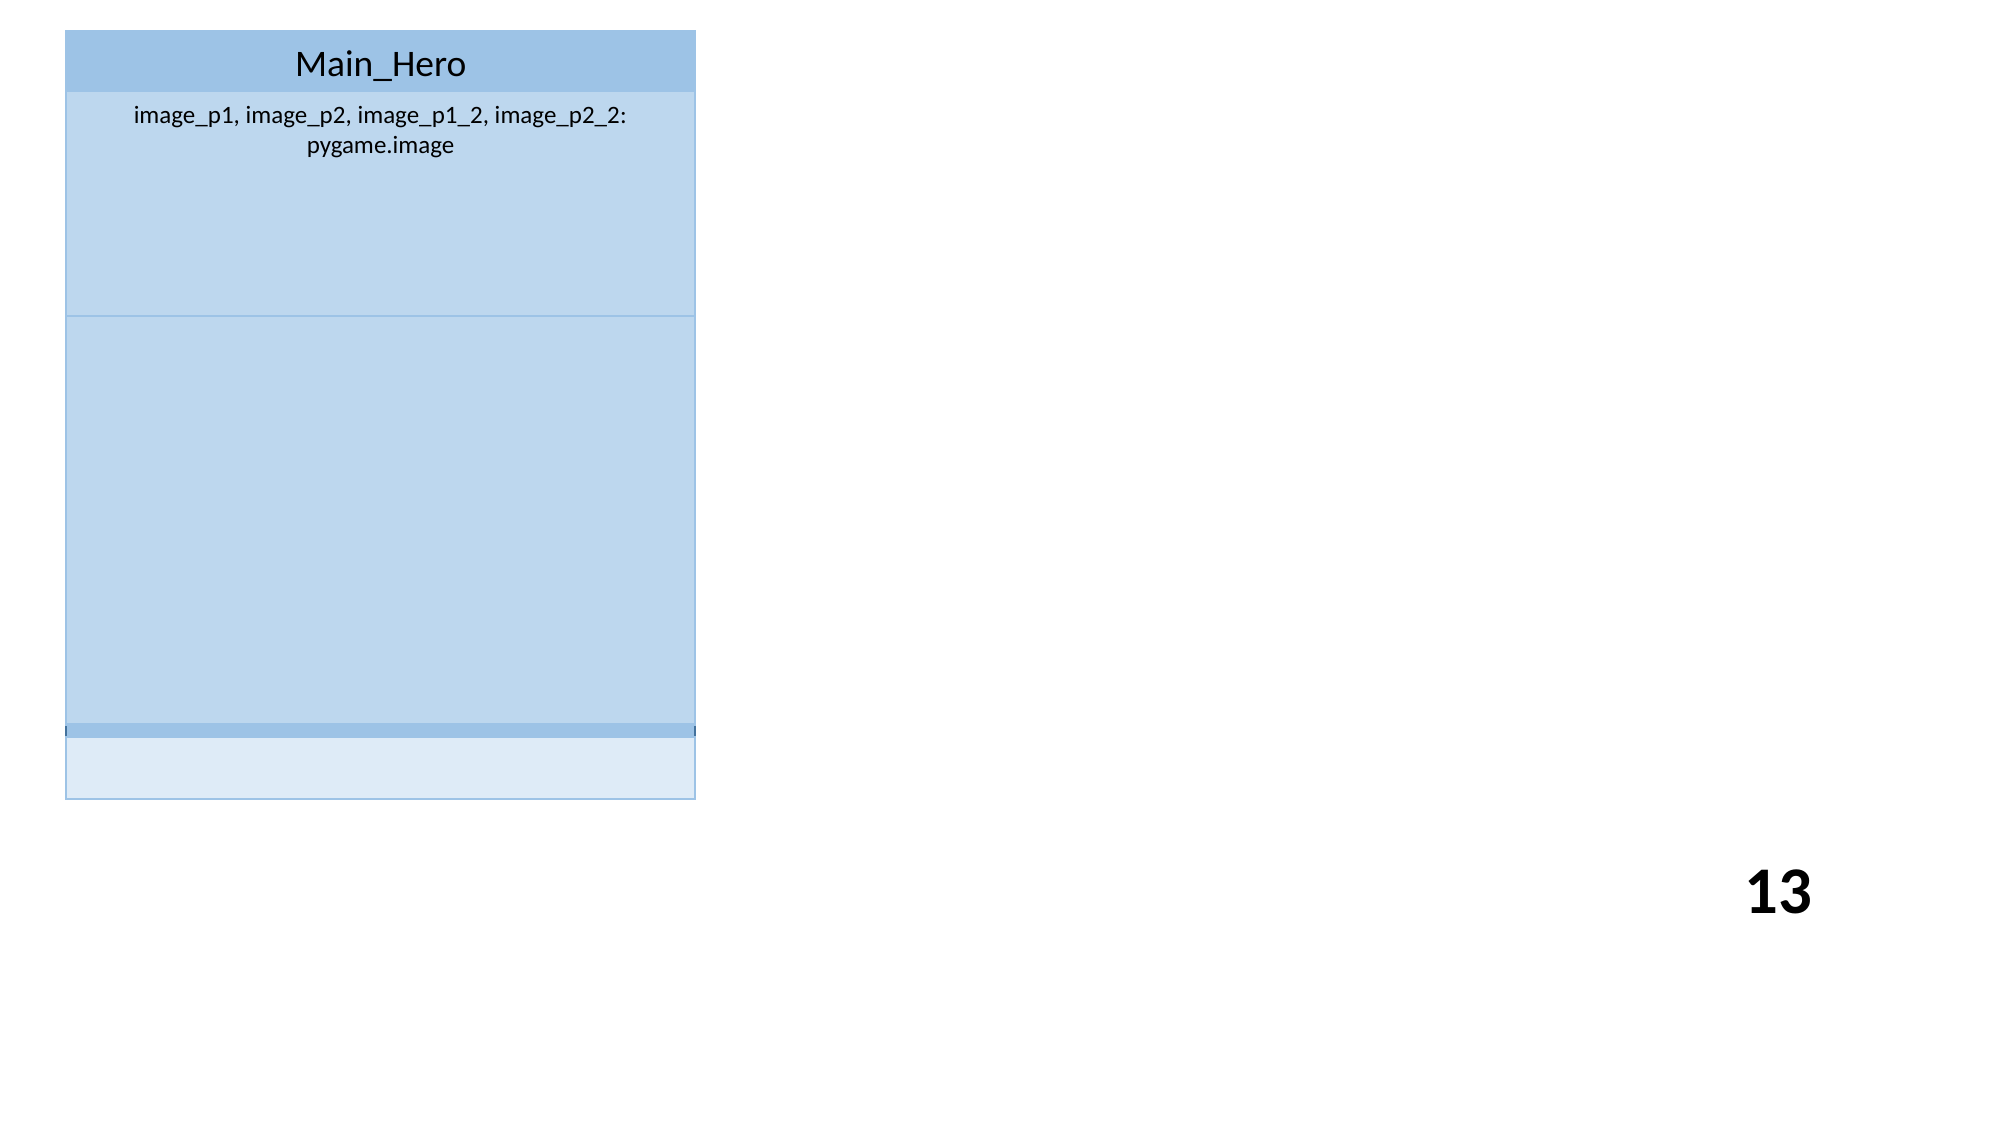

Main_Hero

image_p1, image_p2, image_p1_2, image_p2_2: pygame.image

13